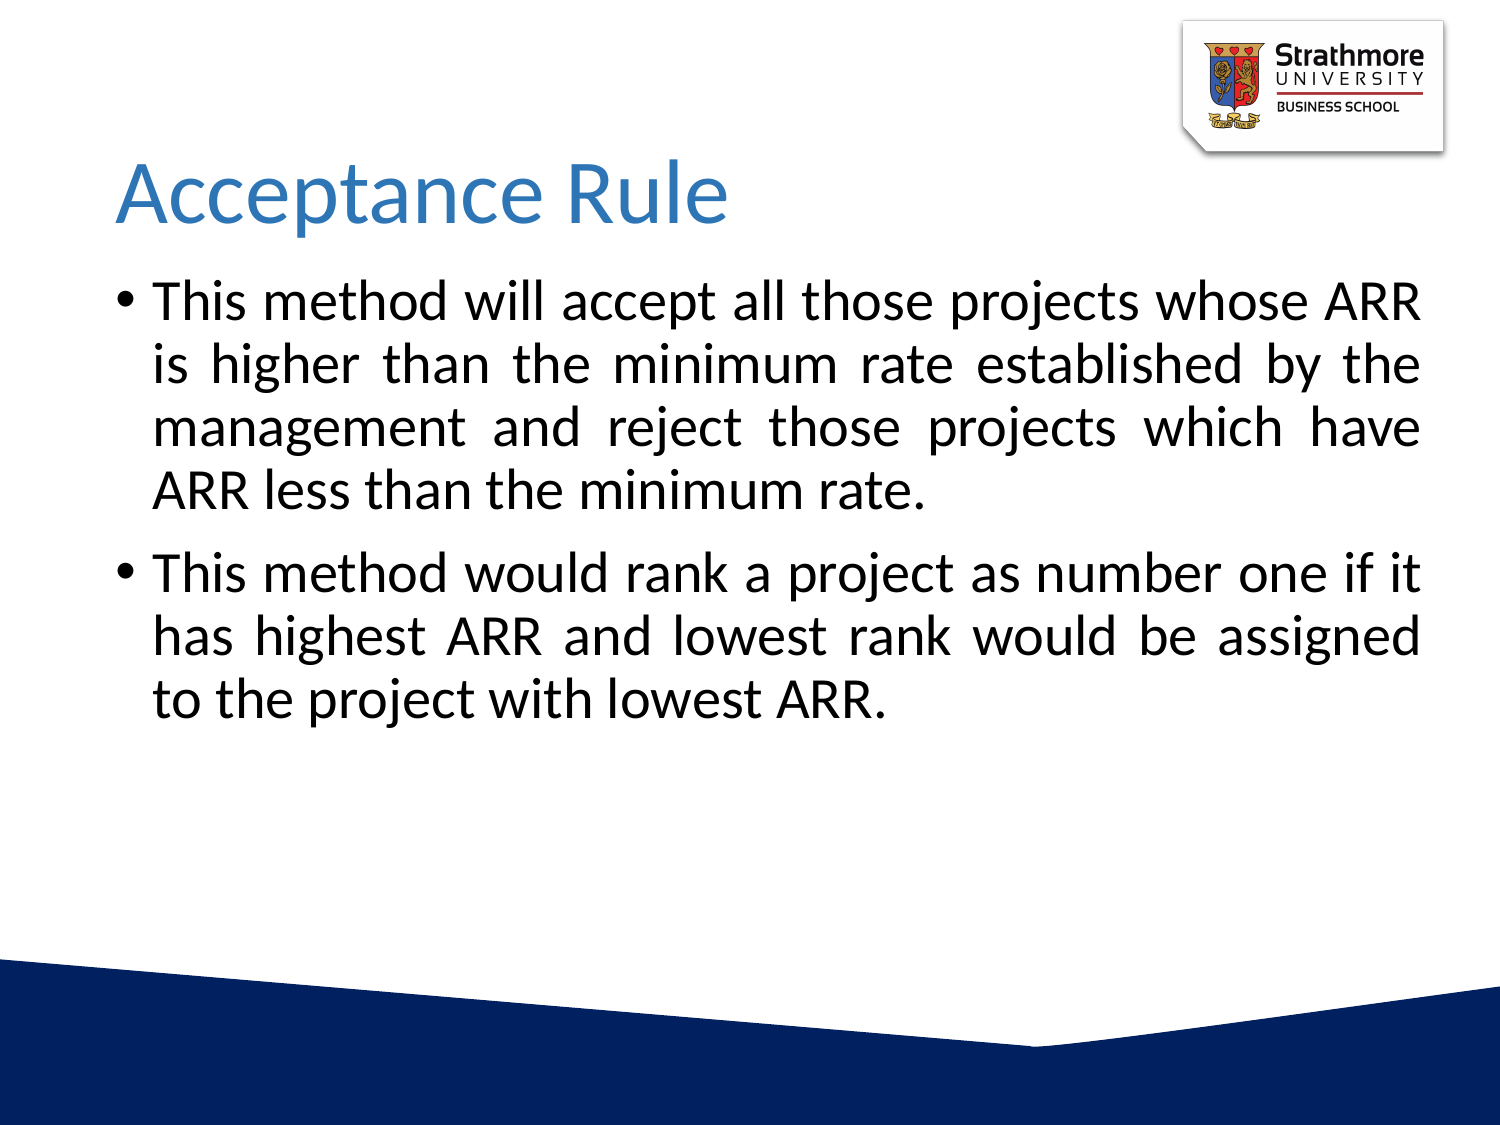

# Acceptance Rule
This method will accept all those projects whose ARR is higher than the minimum rate established by the management and reject those projects which have ARR less than the minimum rate.
This method would rank a project as number one if it has highest ARR and lowest rank would be assigned to the project with lowest ARR.